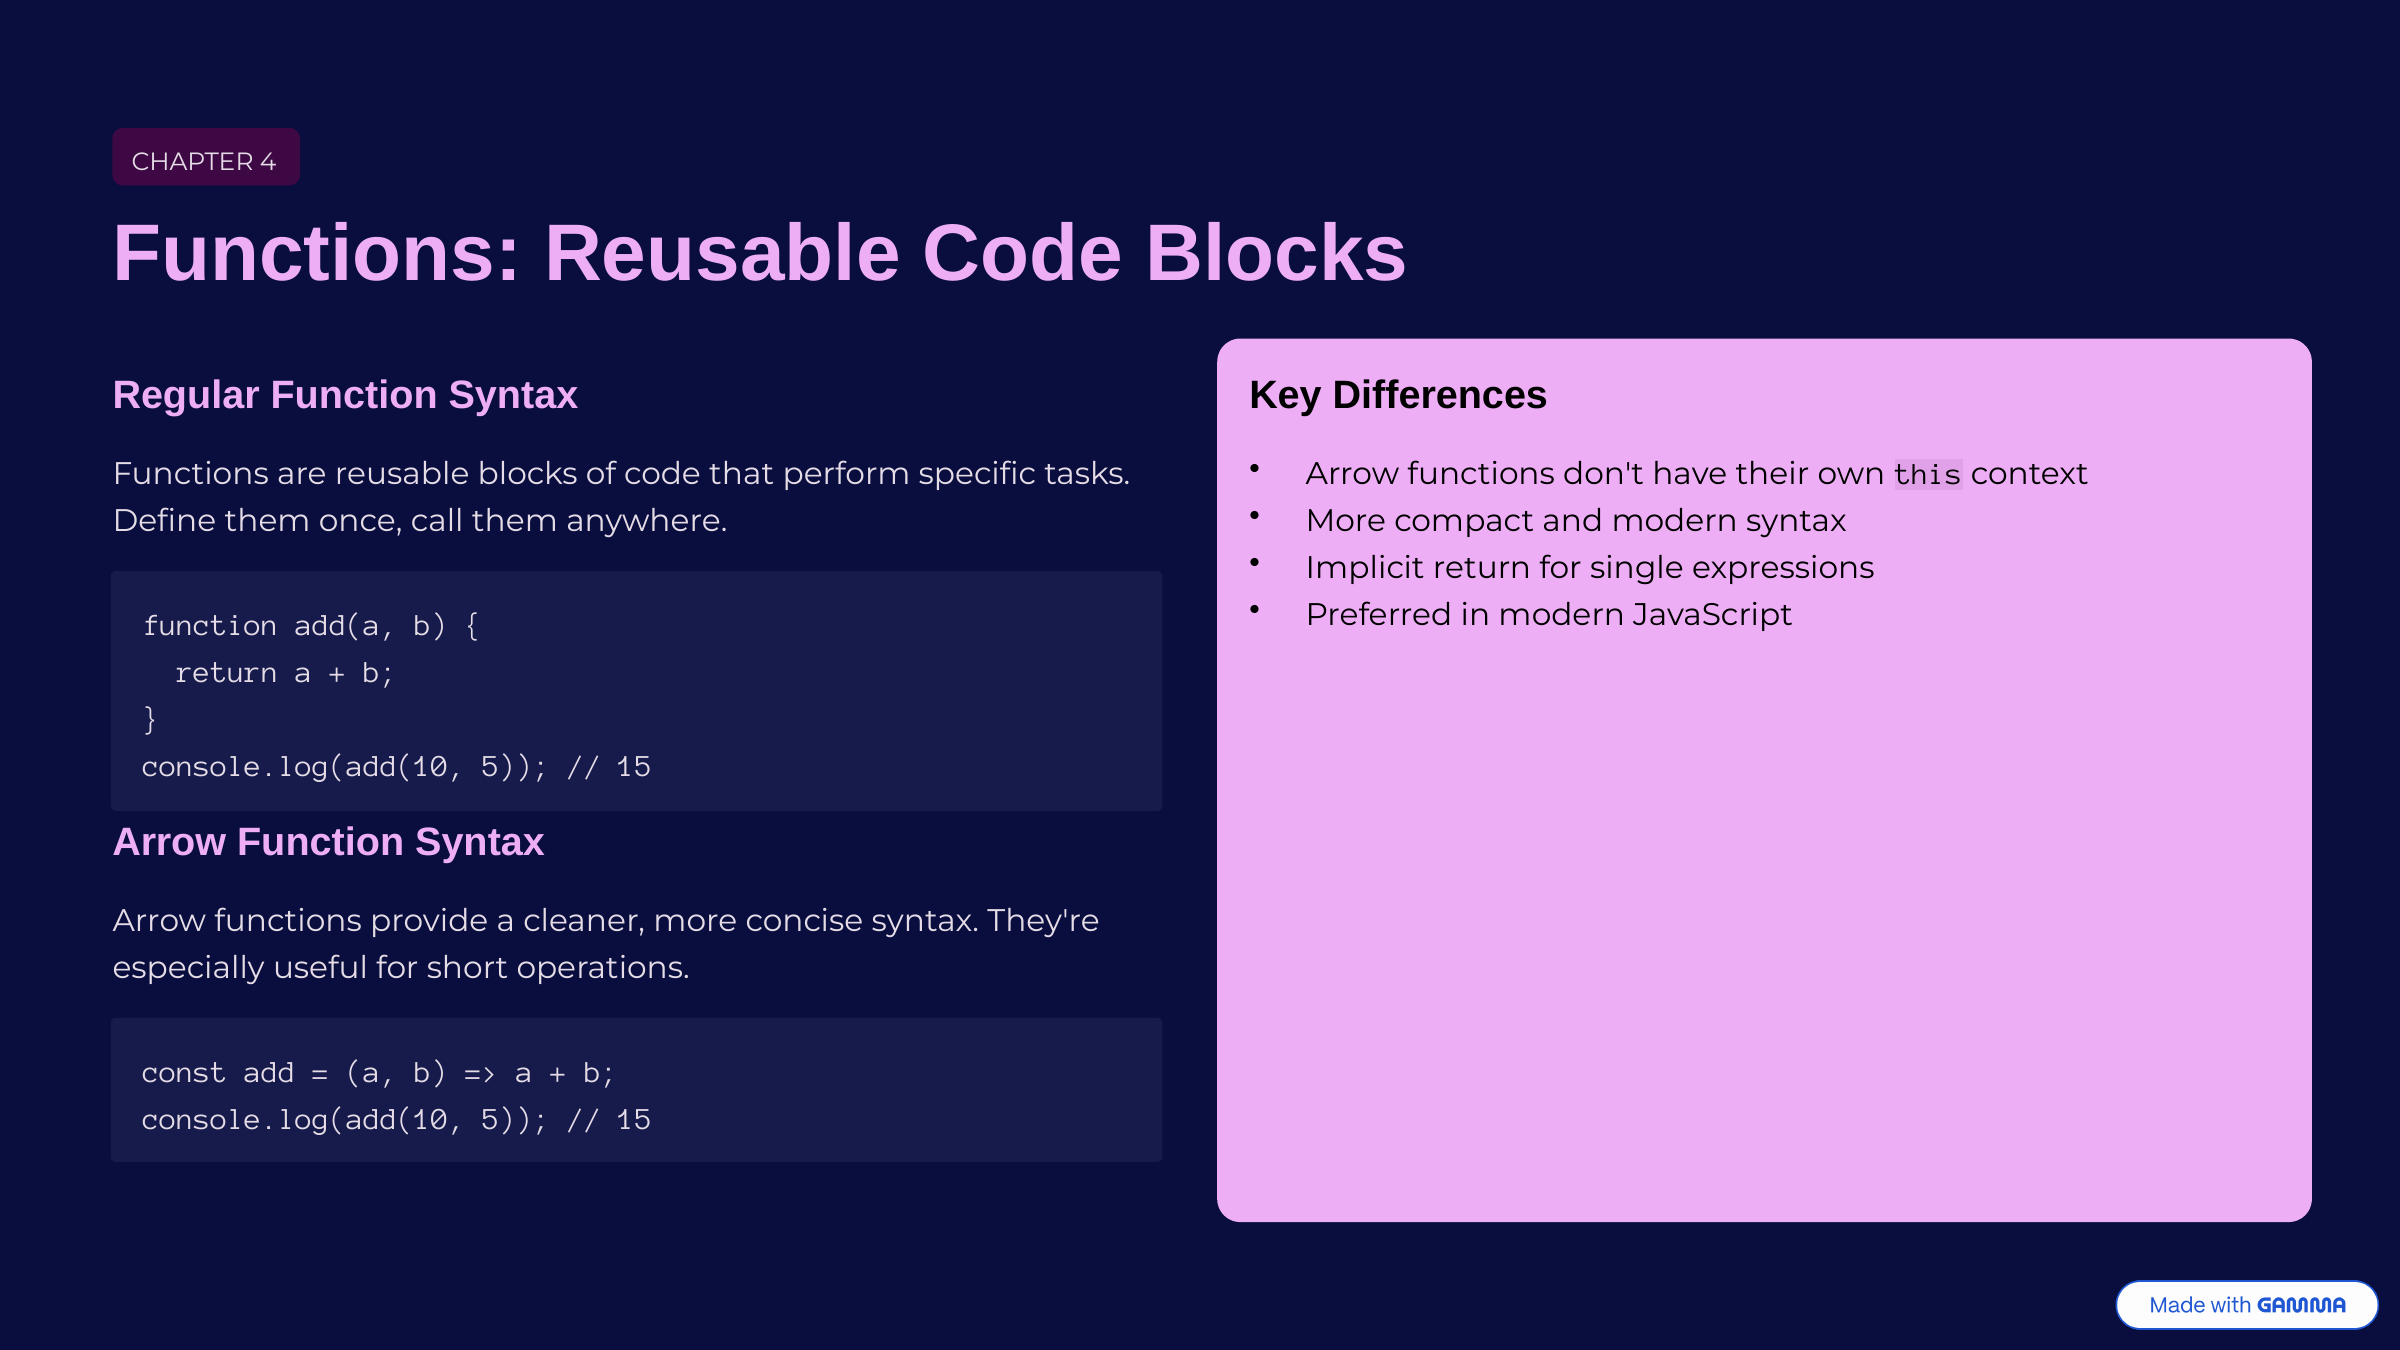

CHAPTER 4
Functions: Reusable Code Blocks

Regular Function Syntax
Key Differences
Functions are reusable blocks of code that perform specific tasks. Define them once, call them anywhere.
Arrow functions don't have their own this context
More compact and modern syntax
Implicit return for single expressions
Preferred in modern JavaScript

function add(a, b) {
  return a + b;
}
console.log(add(10, 5)); // 15
Arrow Function Syntax
Arrow functions provide a cleaner, more concise syntax. They're especially useful for short operations.

const add = (a, b) => a + b;
console.log(add(10, 5)); // 15